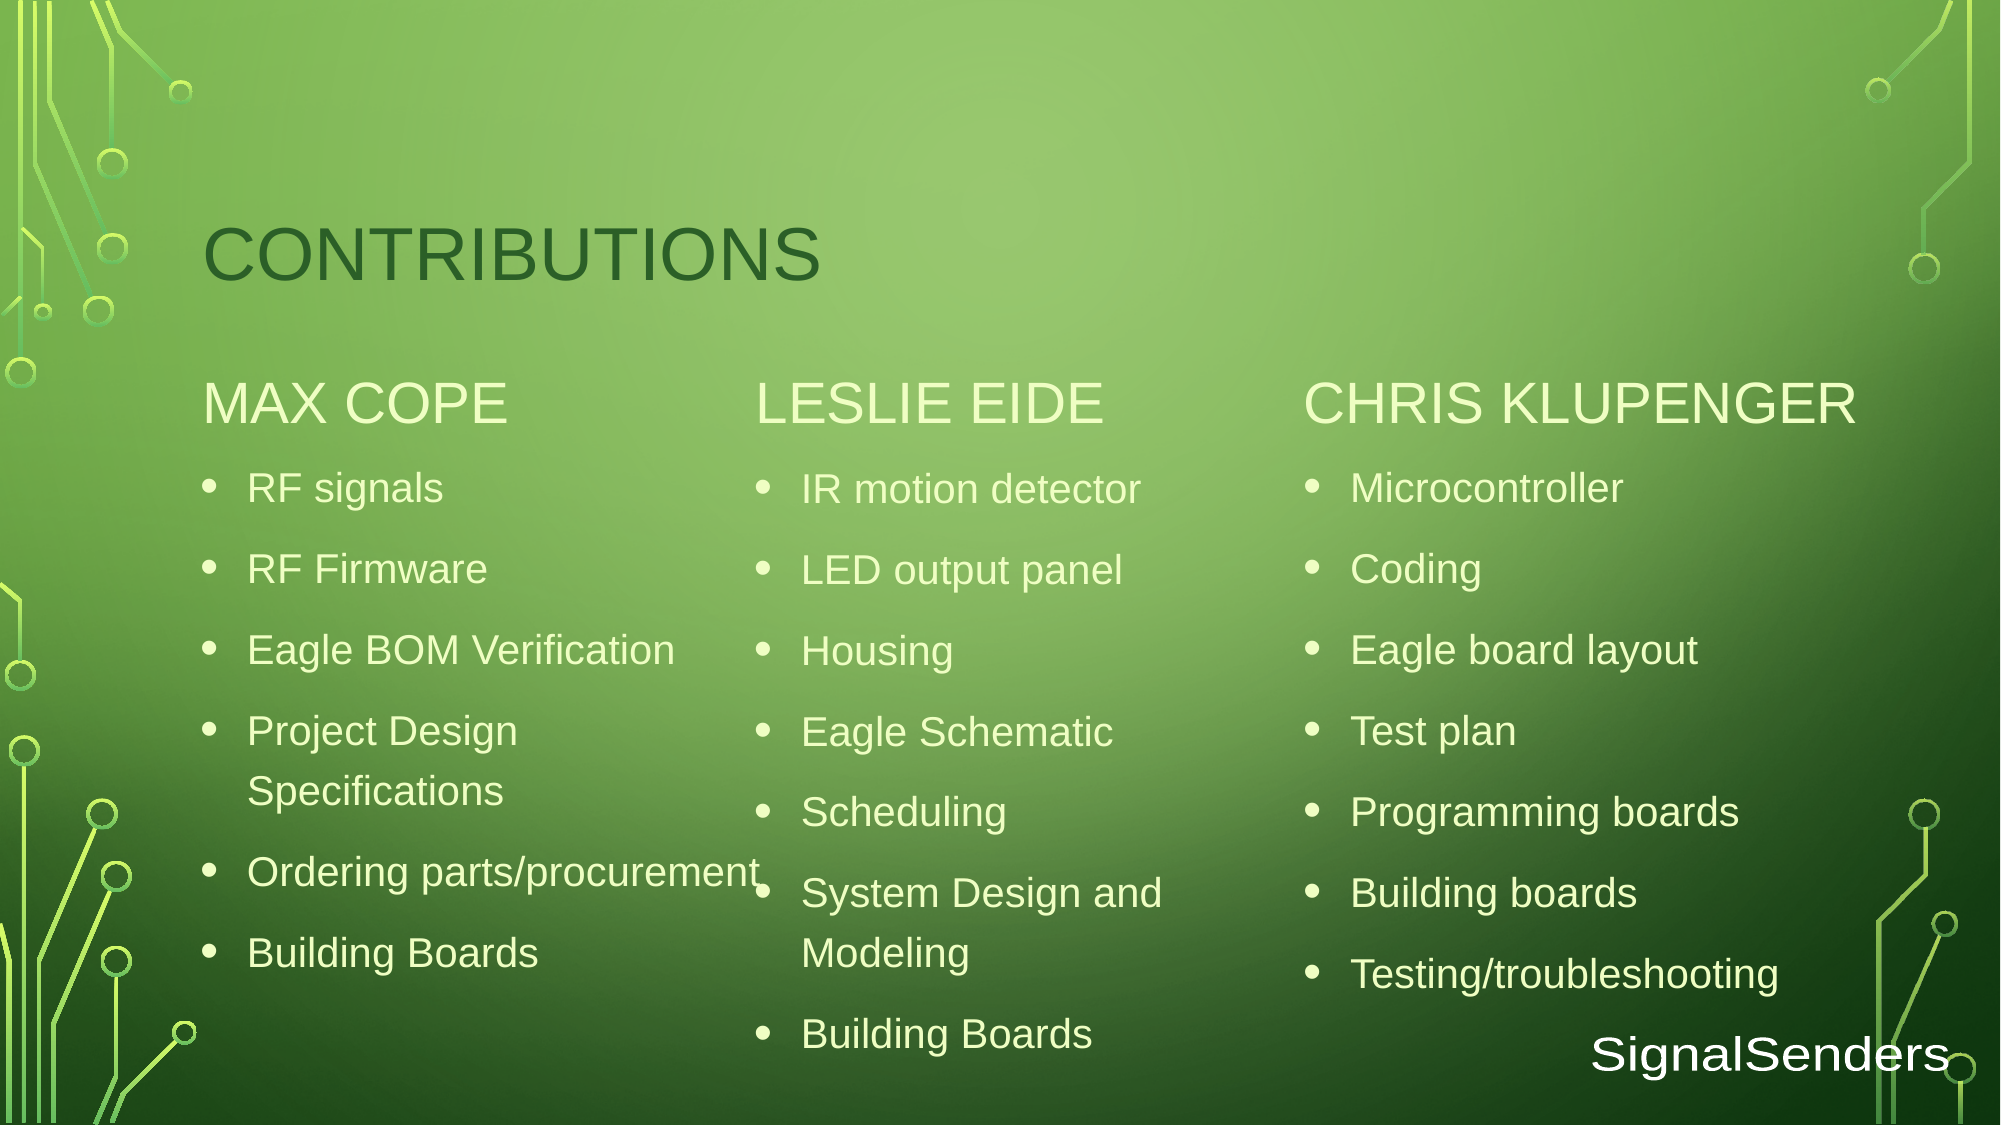

# Contributions
Max cope
Chris Klupenger
Leslie Eide
RF signals
RF Firmware
Eagle BOM Verification
Project Design Specifications
Ordering parts/procurement
Building Boards

Microcontroller
Coding
Eagle board layout
Test plan
Programming boards
Building boards
Testing/troubleshooting

IR motion detector
LED output panel
Housing
Eagle Schematic
Scheduling
System Design and Modeling
Building Boards
SignalSenders